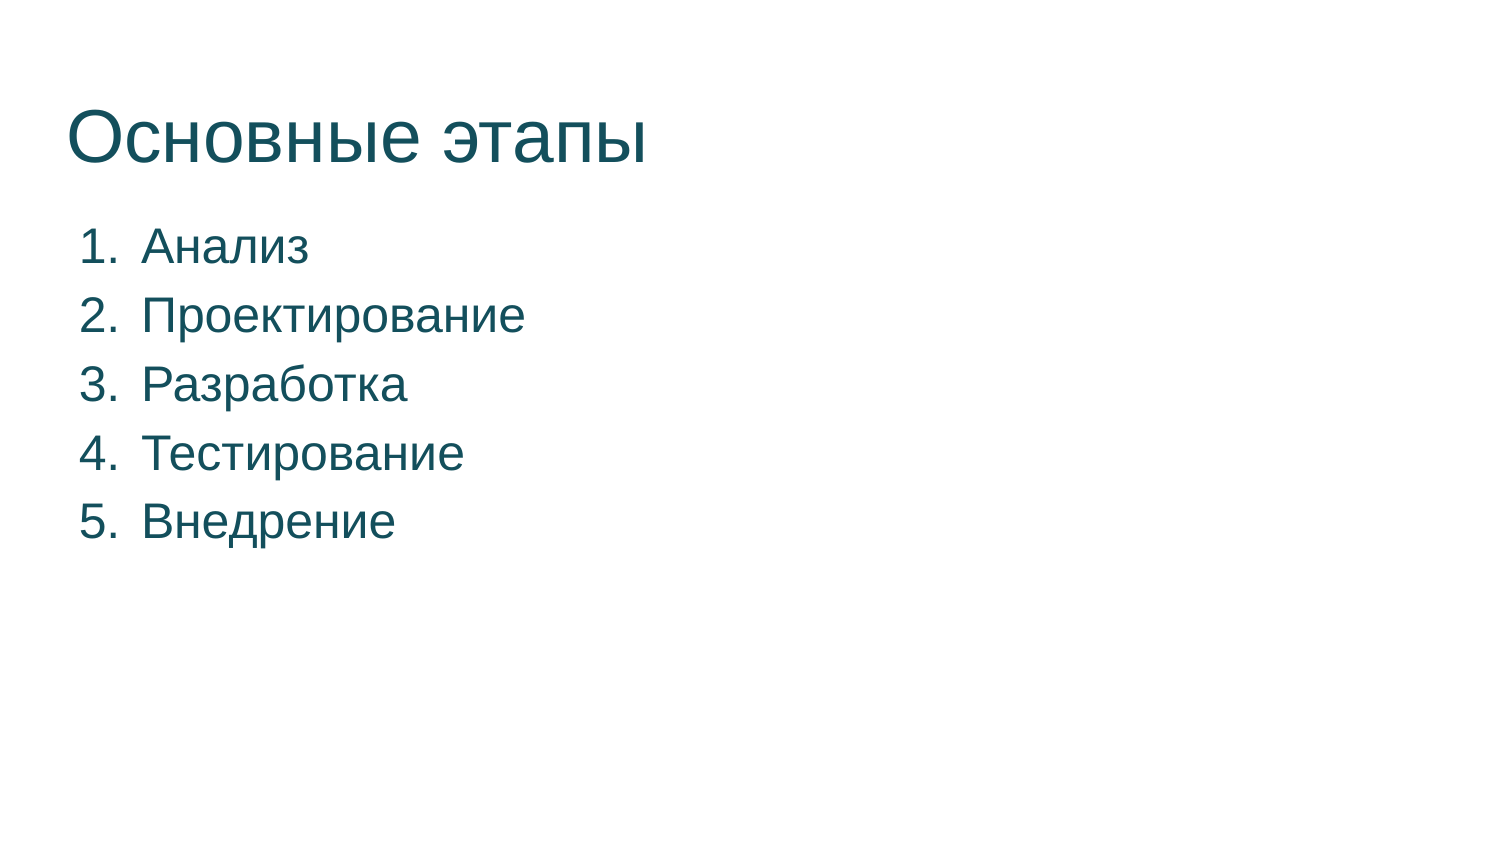

# Основные этапы
Анализ
Проектирование
Разработка
Тестирование
Внедрение